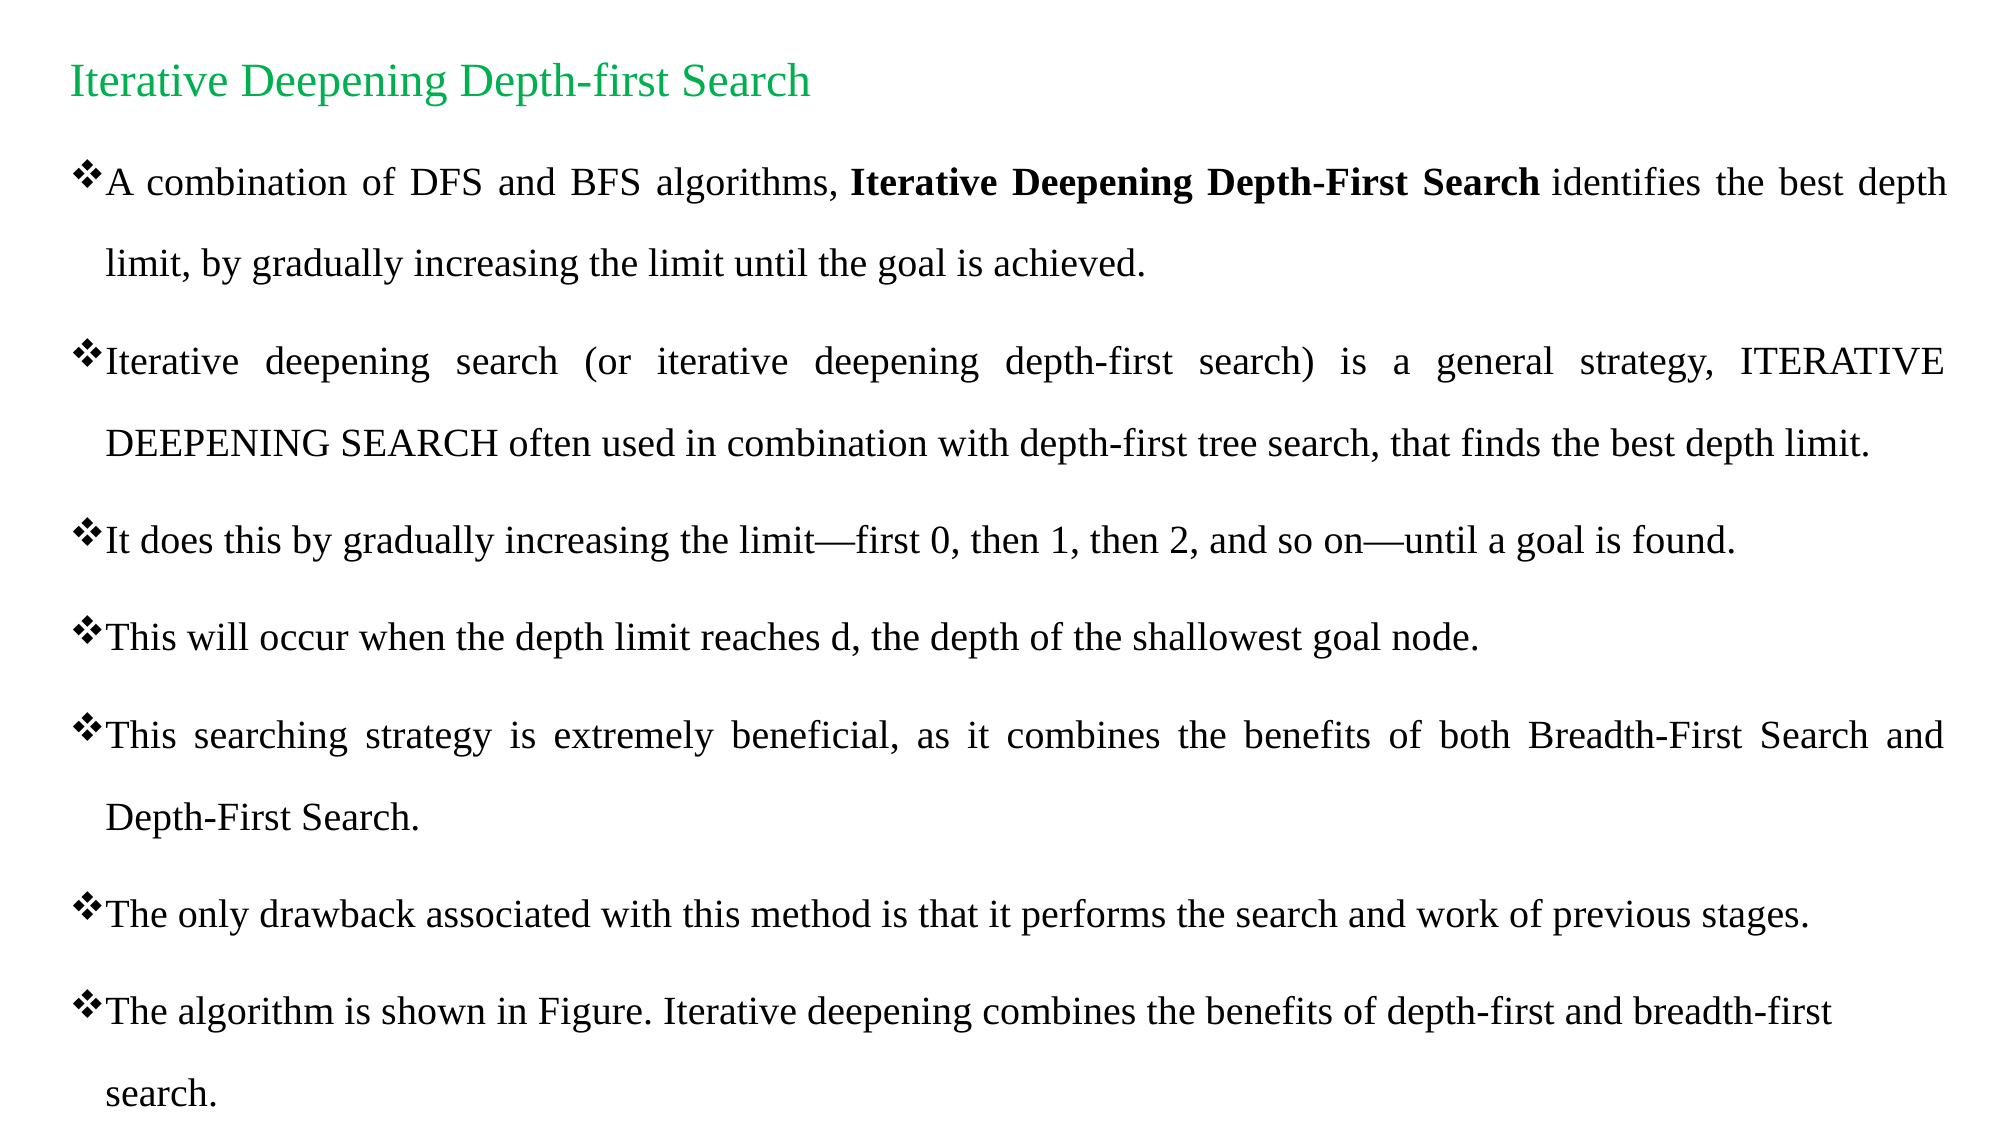

Iterative Deepening Depth-first Search
A combination of DFS and BFS algorithms, Iterative Deepening Depth-First Search identifies the best depth limit, by gradually increasing the limit until the goal is achieved.
Iterative deepening search (or iterative deepening depth-first search) is a general strategy, ITERATIVE DEEPENING SEARCH often used in combination with depth-first tree search, that finds the best depth limit.
It does this by gradually increasing the limit—first 0, then 1, then 2, and so on—until a goal is found.
This will occur when the depth limit reaches d, the depth of the shallowest goal node.
This searching strategy is extremely beneficial, as it combines the benefits of both Breadth-First Search and Depth-First Search.
The only drawback associated with this method is that it performs the search and work of previous stages.
The algorithm is shown in Figure. Iterative deepening combines the benefits of depth-first and breadth-first search.